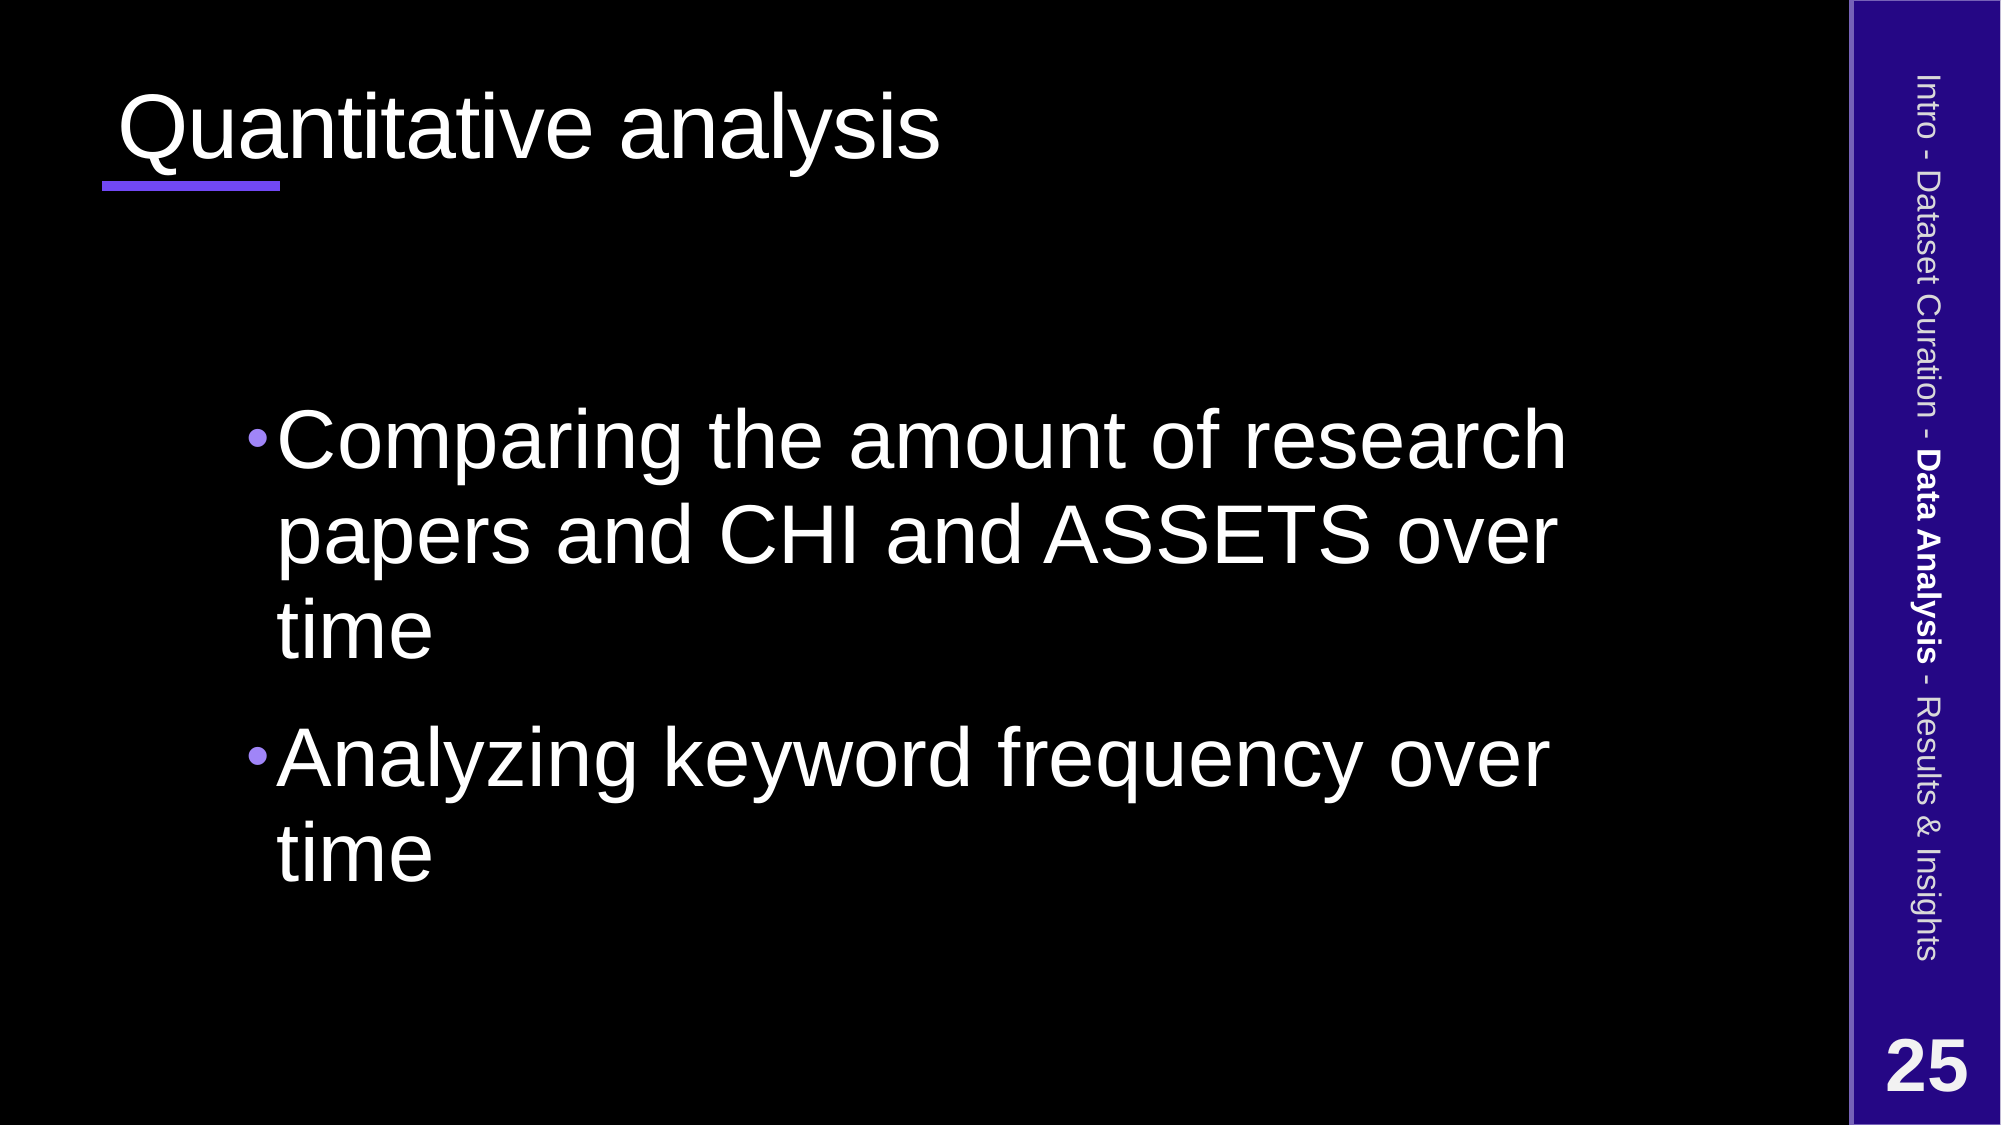

# Quantitative analysis
Comparing the amount of research papers and CHI and ASSETS over time
Analyzing keyword frequency over time
Intro - Dataset Curation - Data Analysis - Results & Insights
25